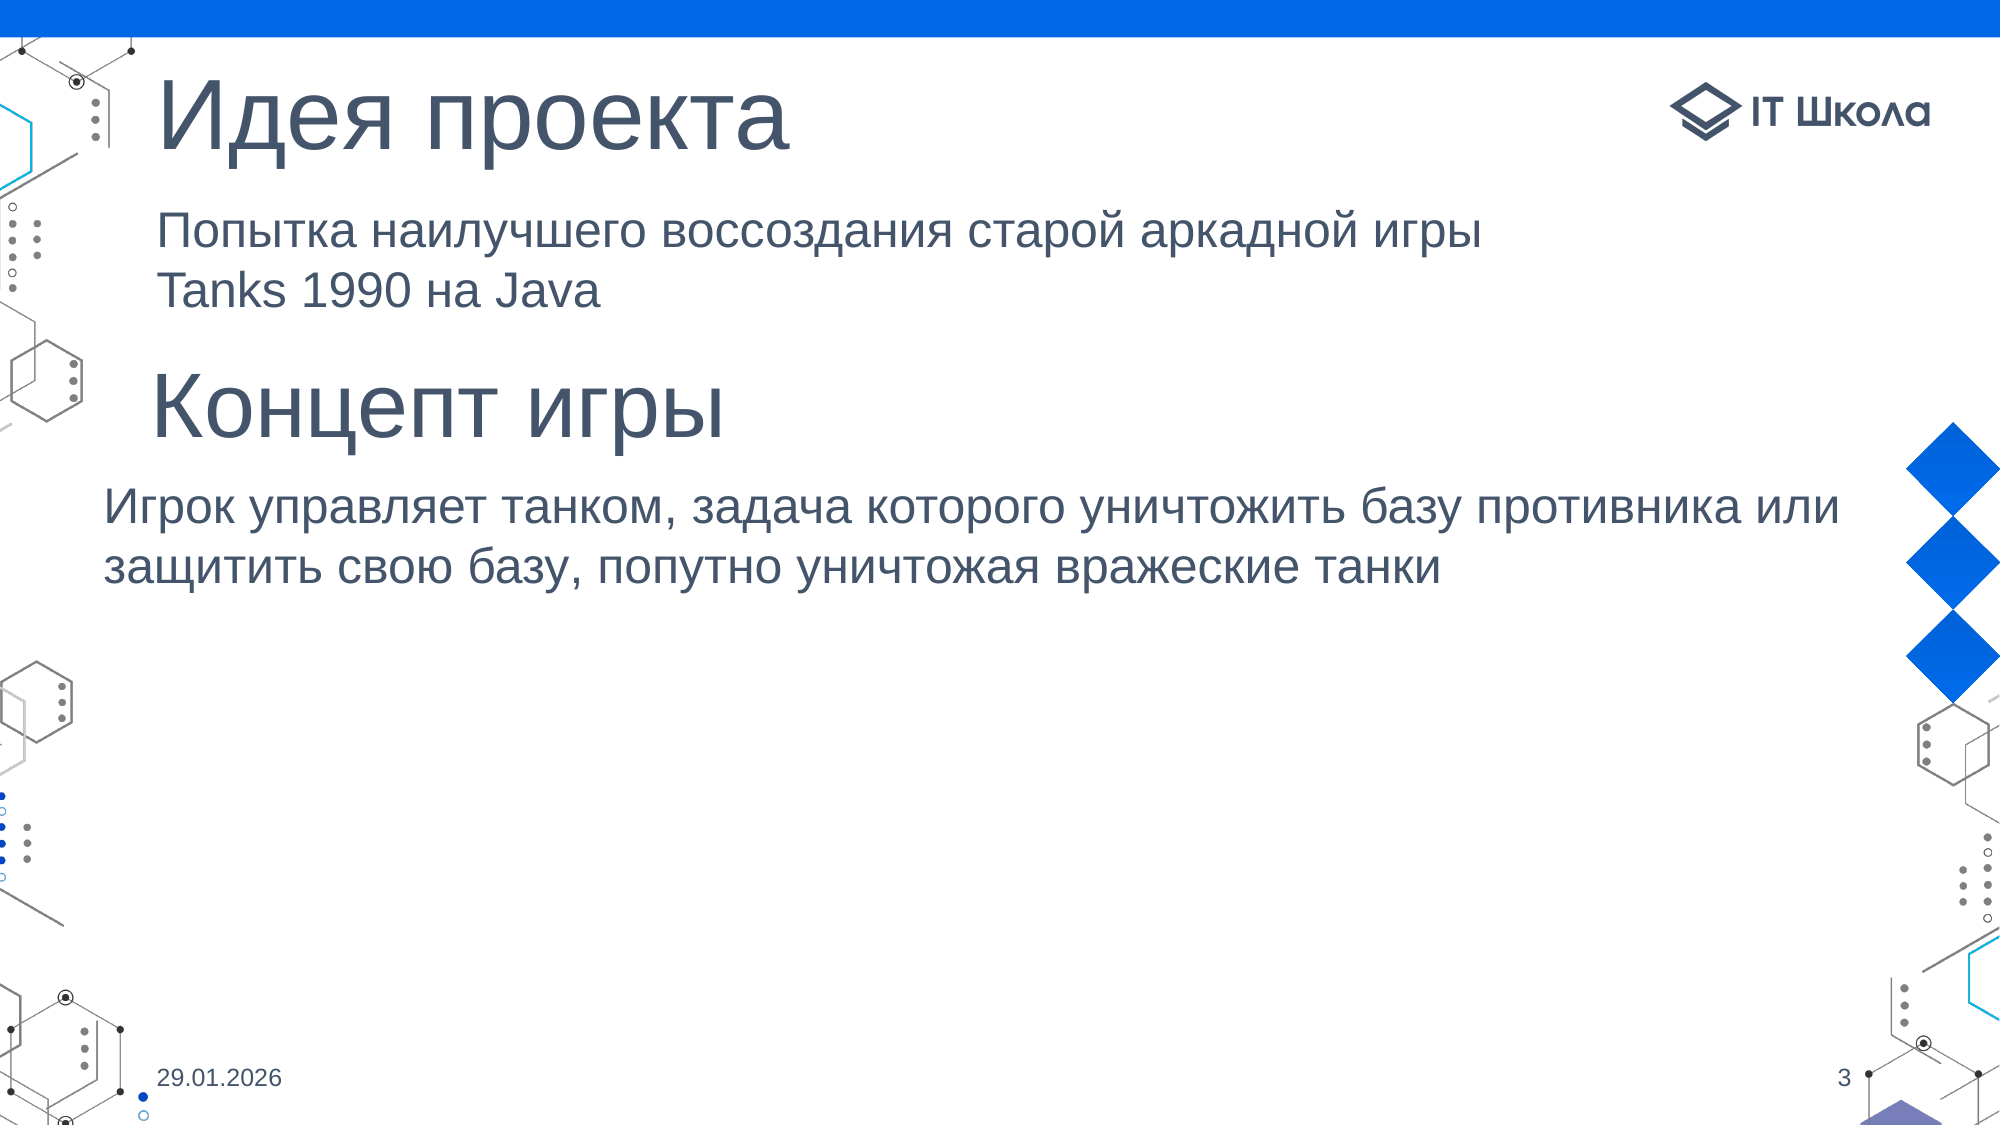

# Идея проекта
Попытка наилучшего воссоздания старой аркадной игры Tanks 1990 на Java
Концепт игры
Игрок управляет танком, задача которого уничтожить базу противника или
защитить свою базу, попутно уничтожая вражеские танки
https://github.com/Tat-wow/tanks
29.01.2026
3